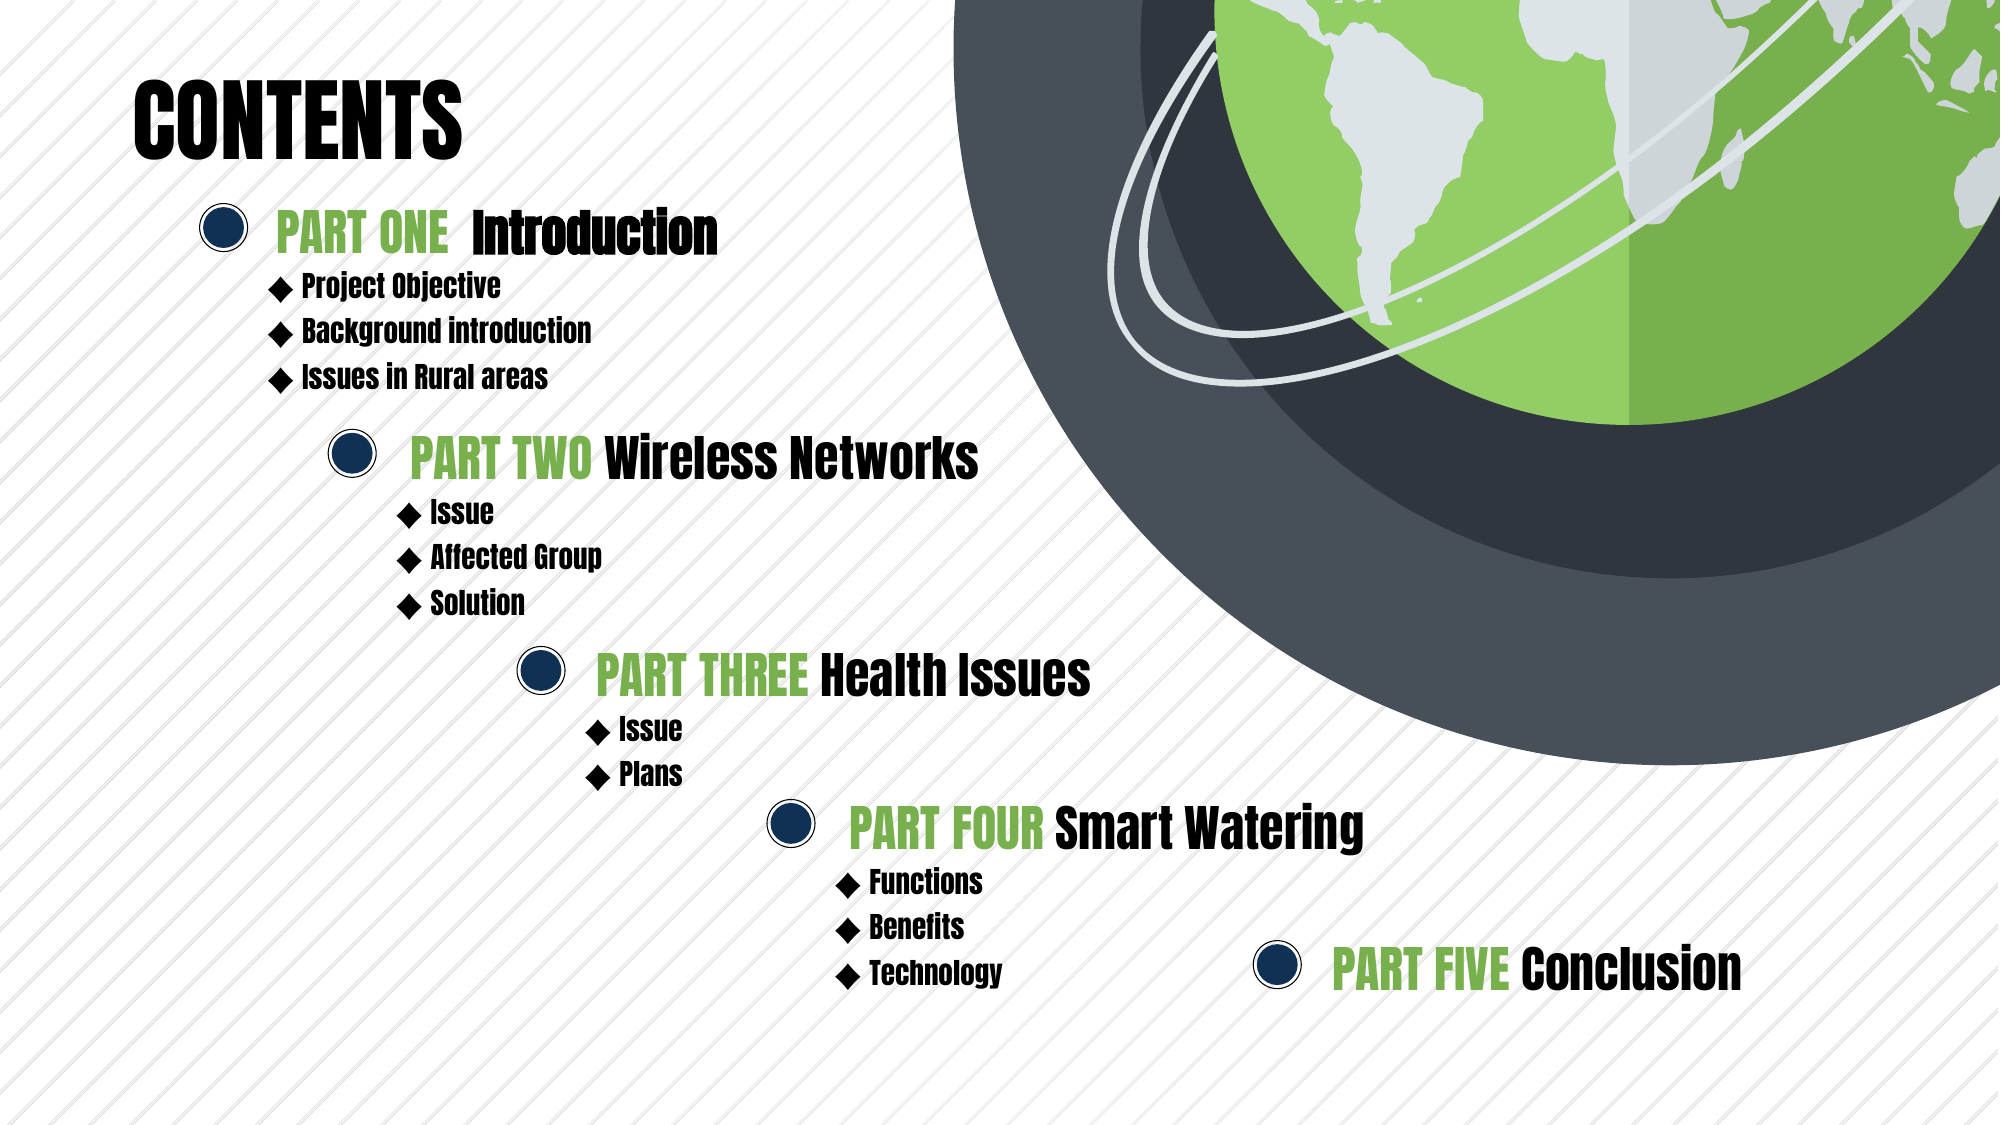

CONTENTS
PART ONE  Introduction
♦ Project Objective
♦ Background introduction
♦ Issues in Rural areas

PART TWO Wireless Networks
♦ Issue
♦ Affected Group
♦ Solution

PART THREE Health Issues
♦ Issue
♦ Plans

PART FOUR Smart Watering
♦ Functions
♦ Benefits
♦ Technology

PART FIVE Conclusion